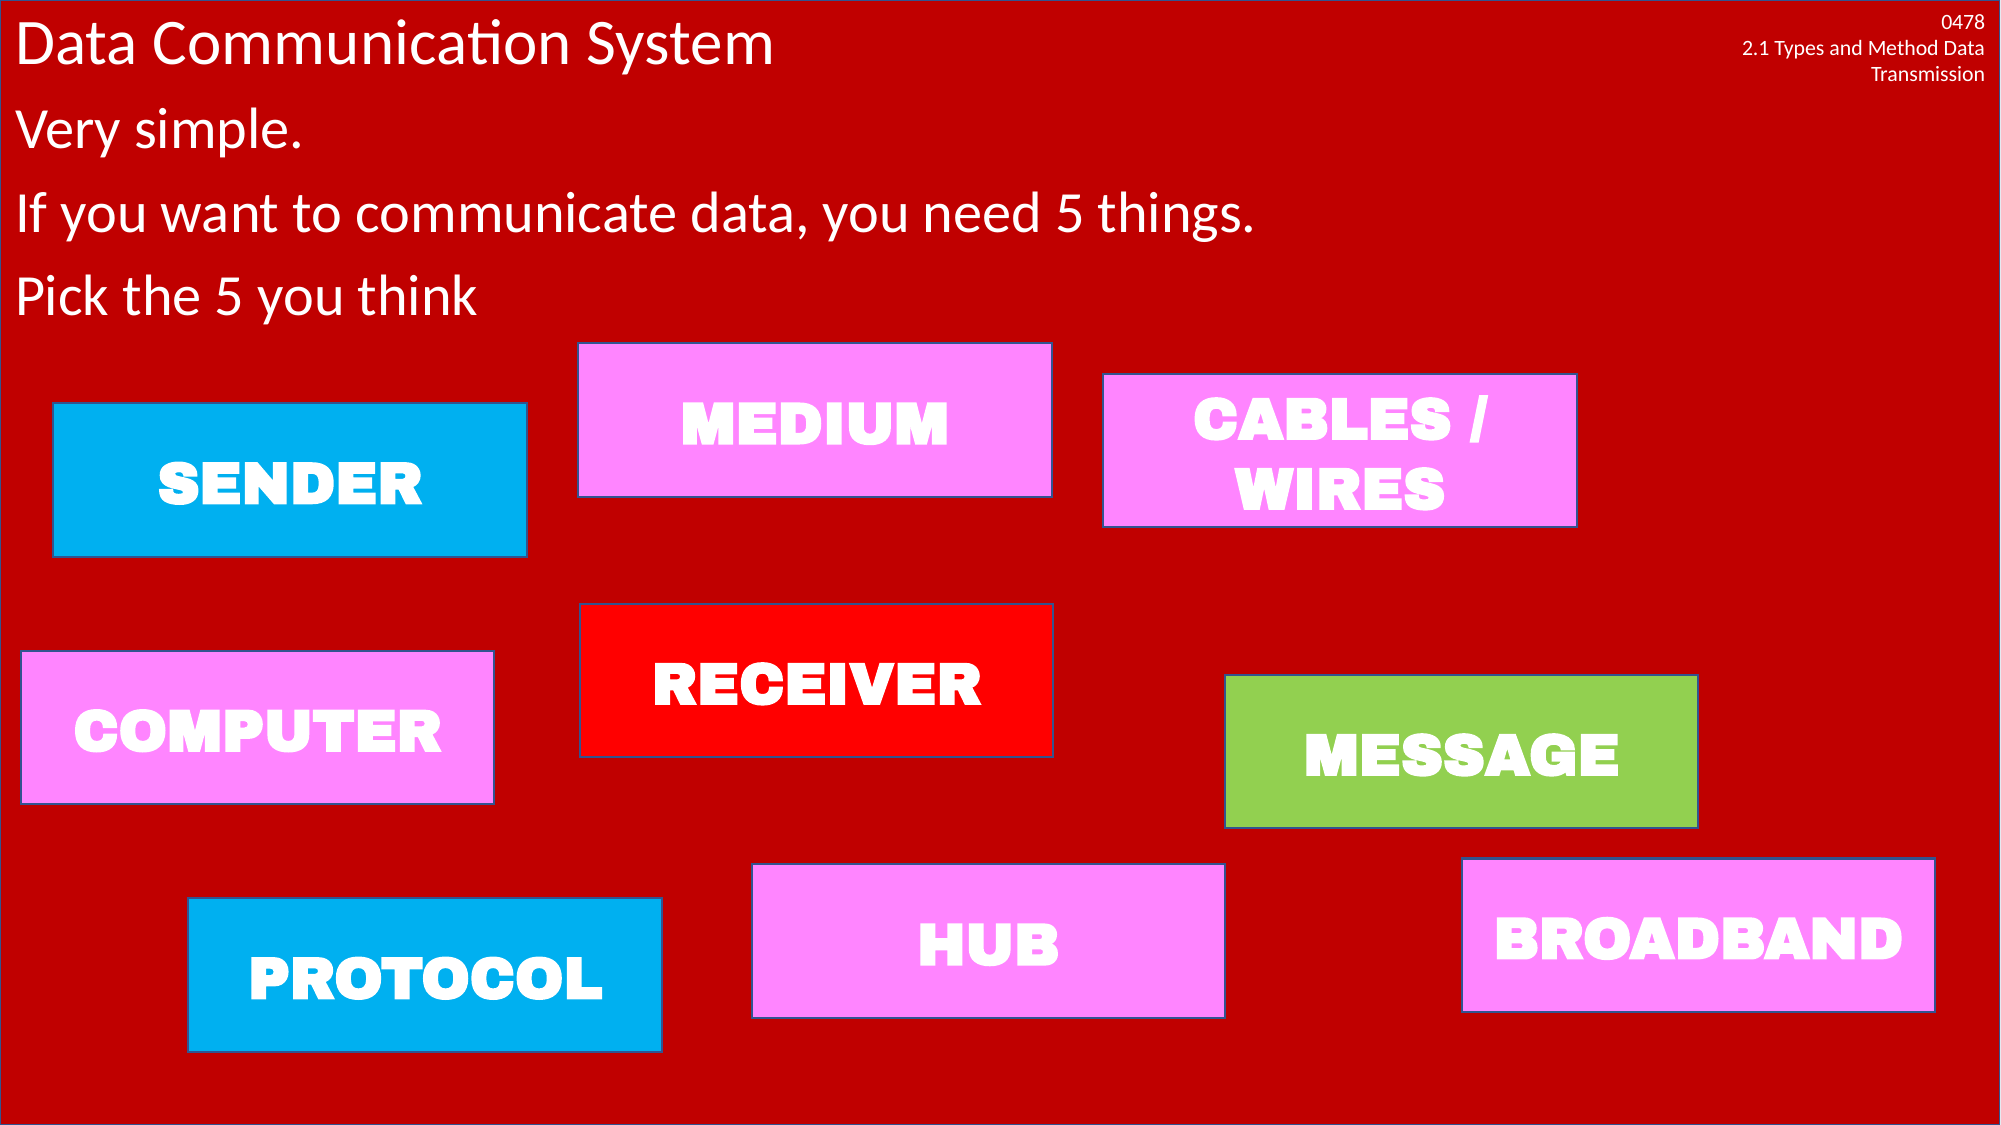

# Data Communication System
Very simple.
If you want to communicate data, you need 5 things.
Pick the 5 you think
MEDIUM
CABLES / WIRES
SENDER
RECEIVER
COMPUTER
MESSAGE
BROADBAND
HUB
PROTOCOL